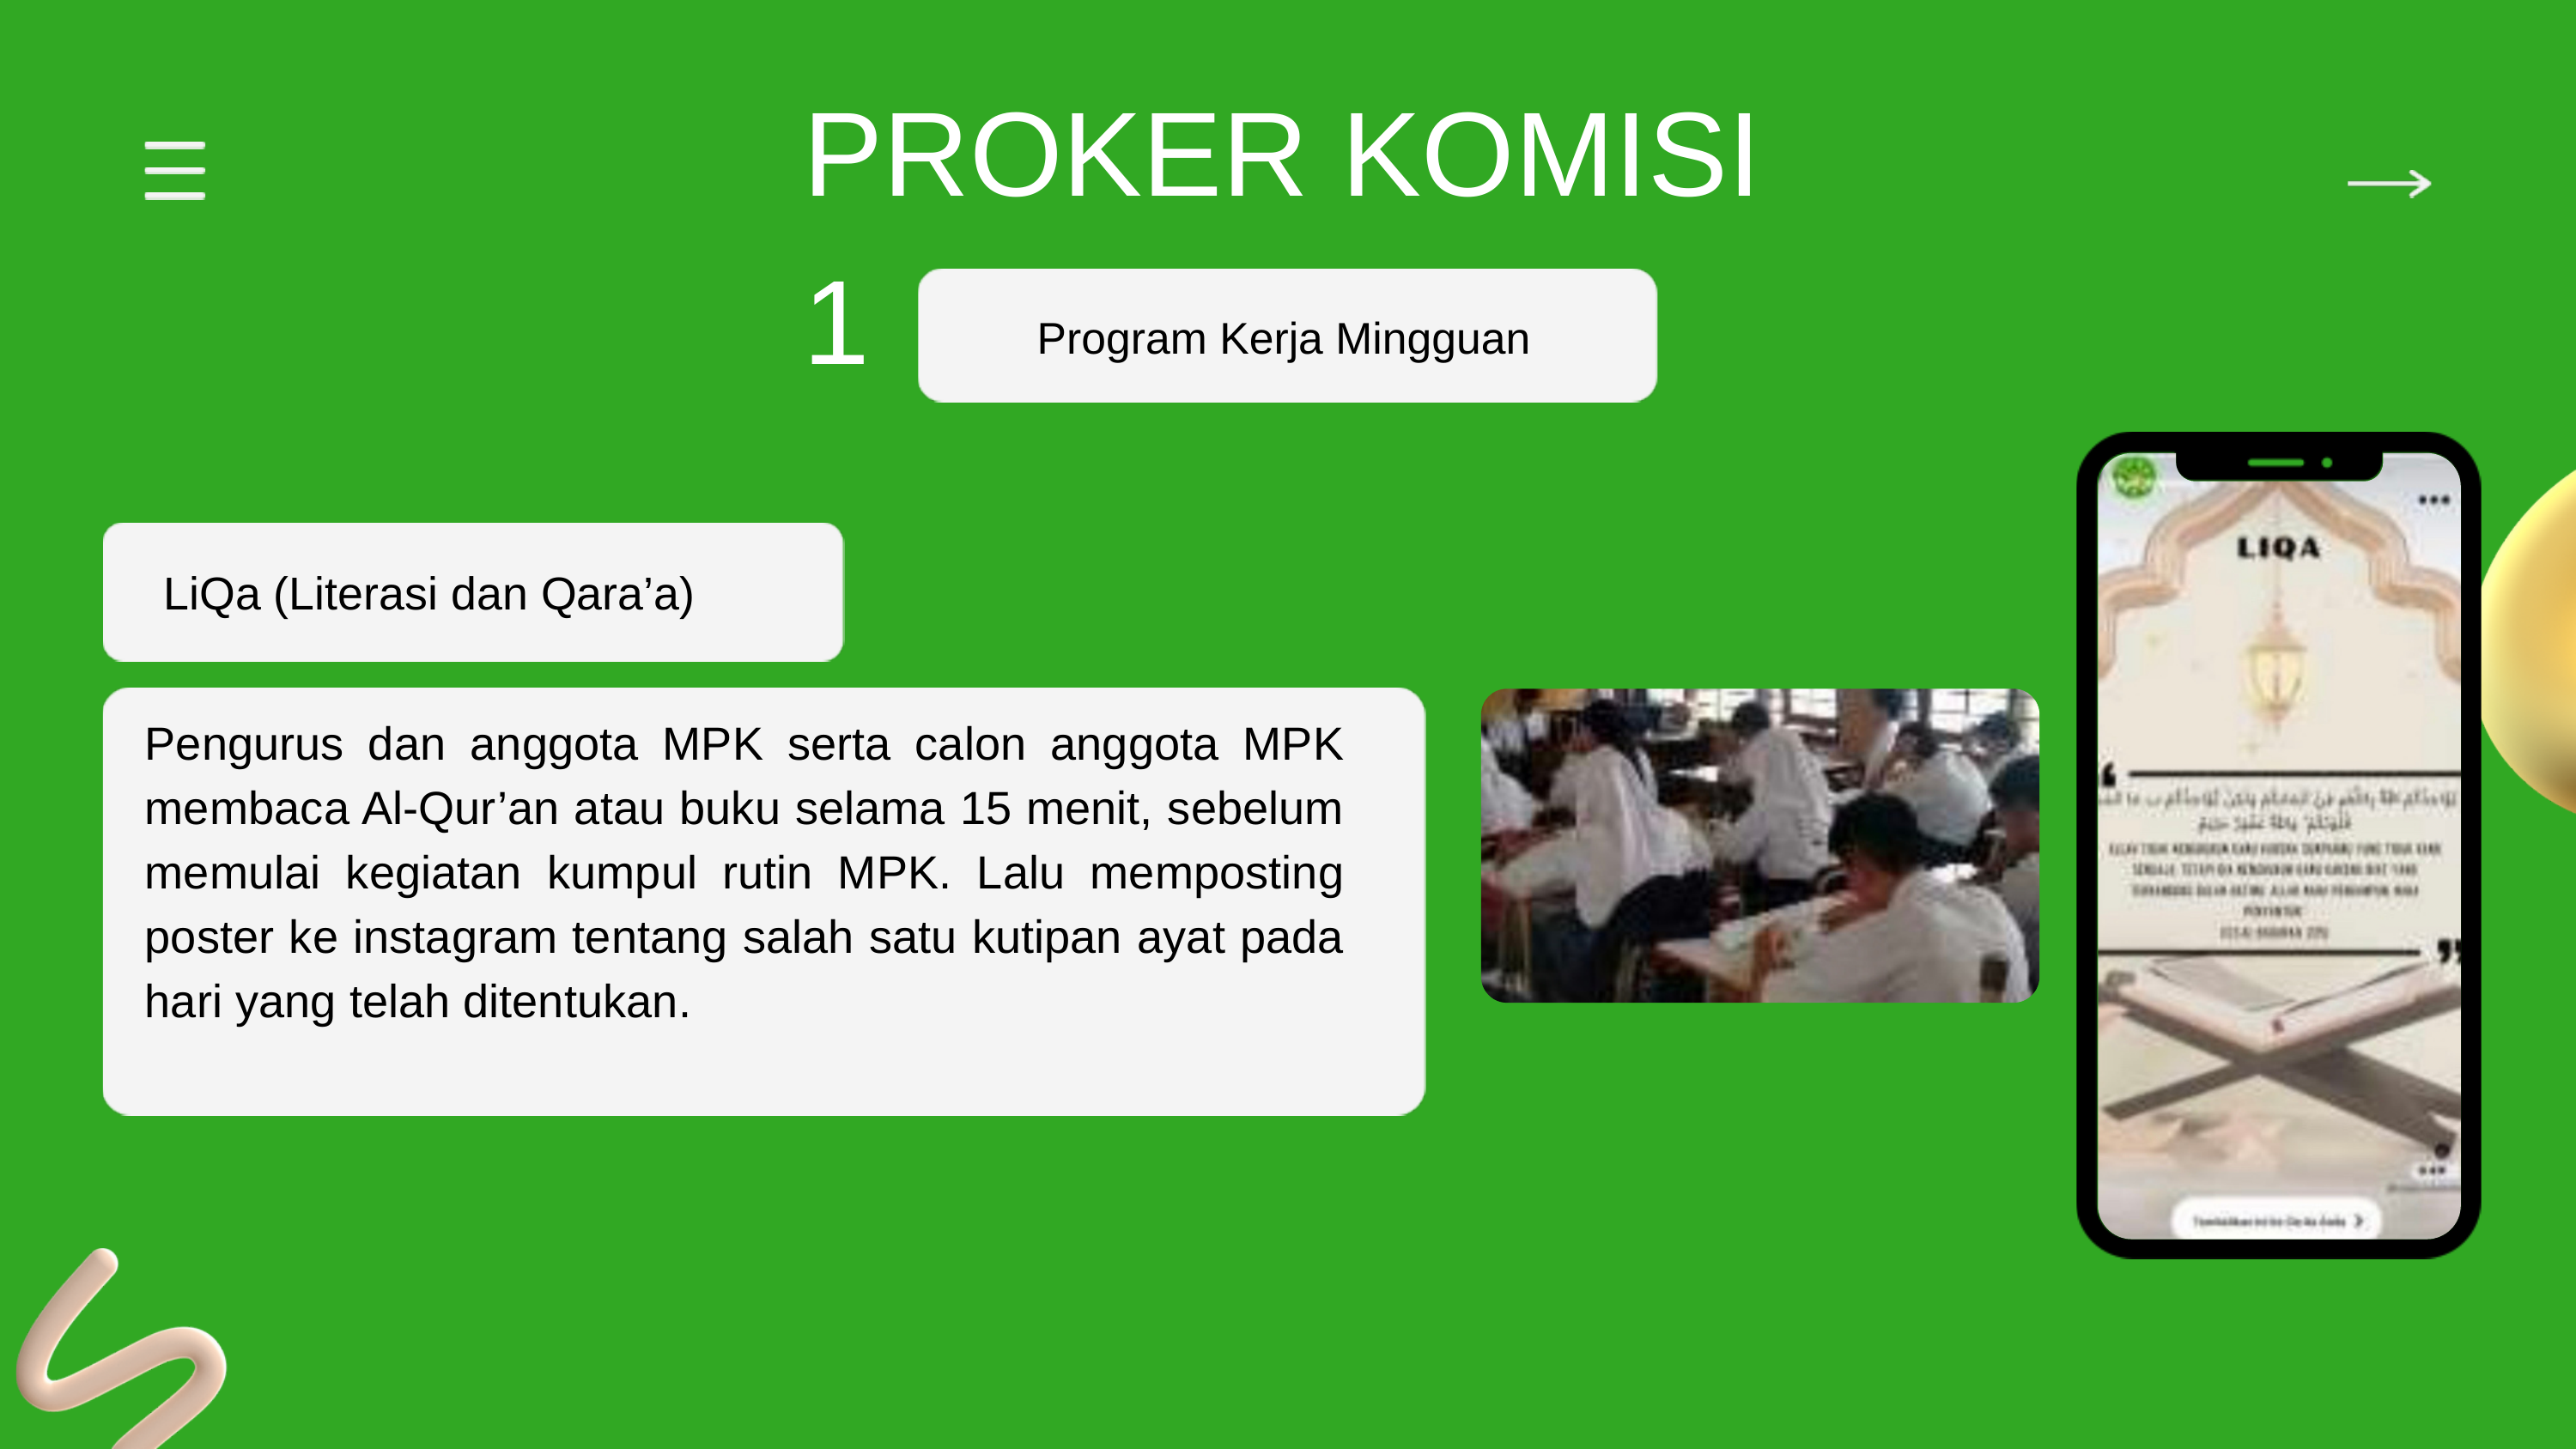

PROKER KOMISI 1

 Program Kerja Mingguan

LiQa (Literasi dan Qara’a)

Pengurus dan anggota MPK serta calon anggota MPK membaca Al-Qur’an atau buku selama 15 menit, sebelum memulai kegiatan kumpul rutin MPK. Lalu memposting poster ke instagram tentang salah satu kutipan ayat pada hari yang telah ditentukan.